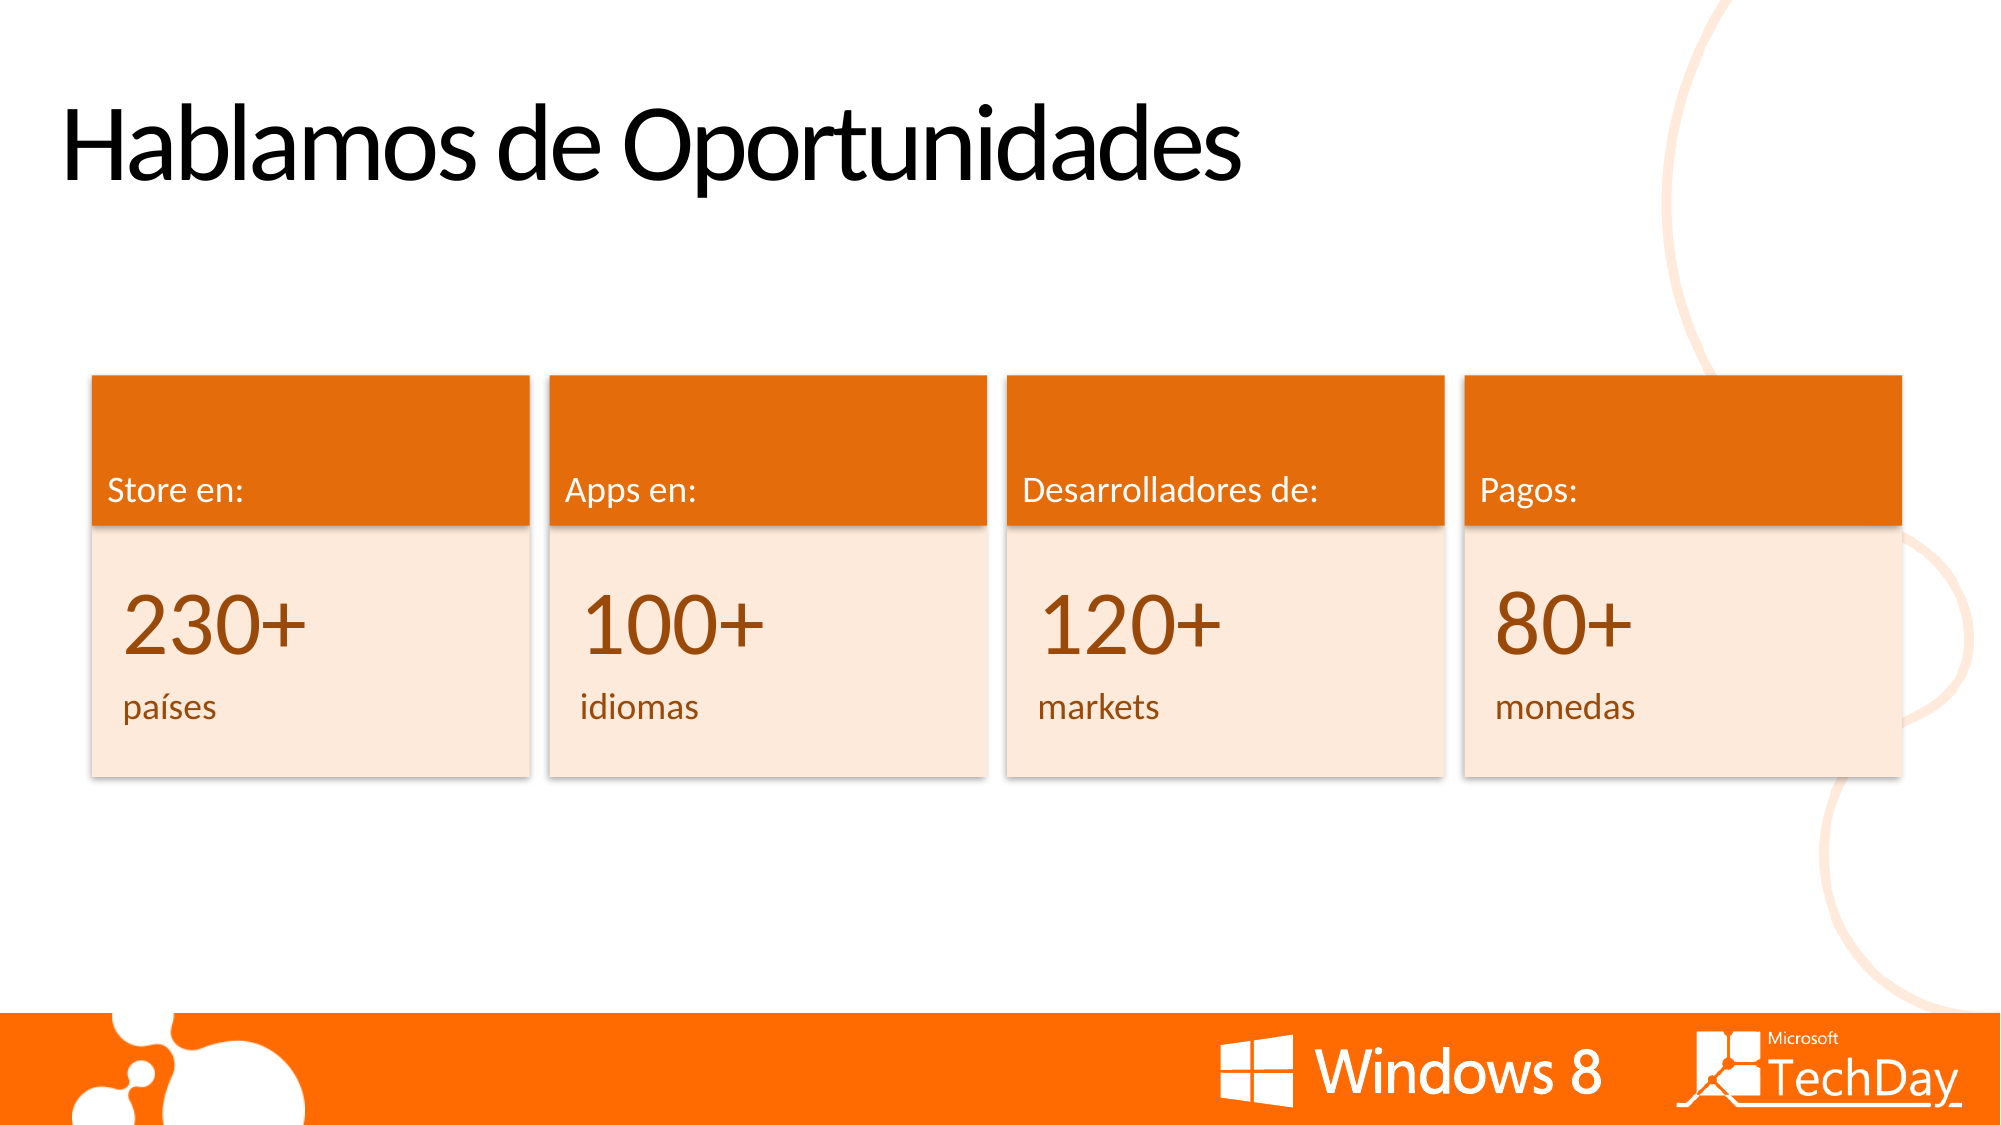

# Hablamos de Oportunidades
Store en:
230+
países
Apps en:
100+
idiomas
Desarrolladores de:
120+
markets
Pagos:
80+
monedas